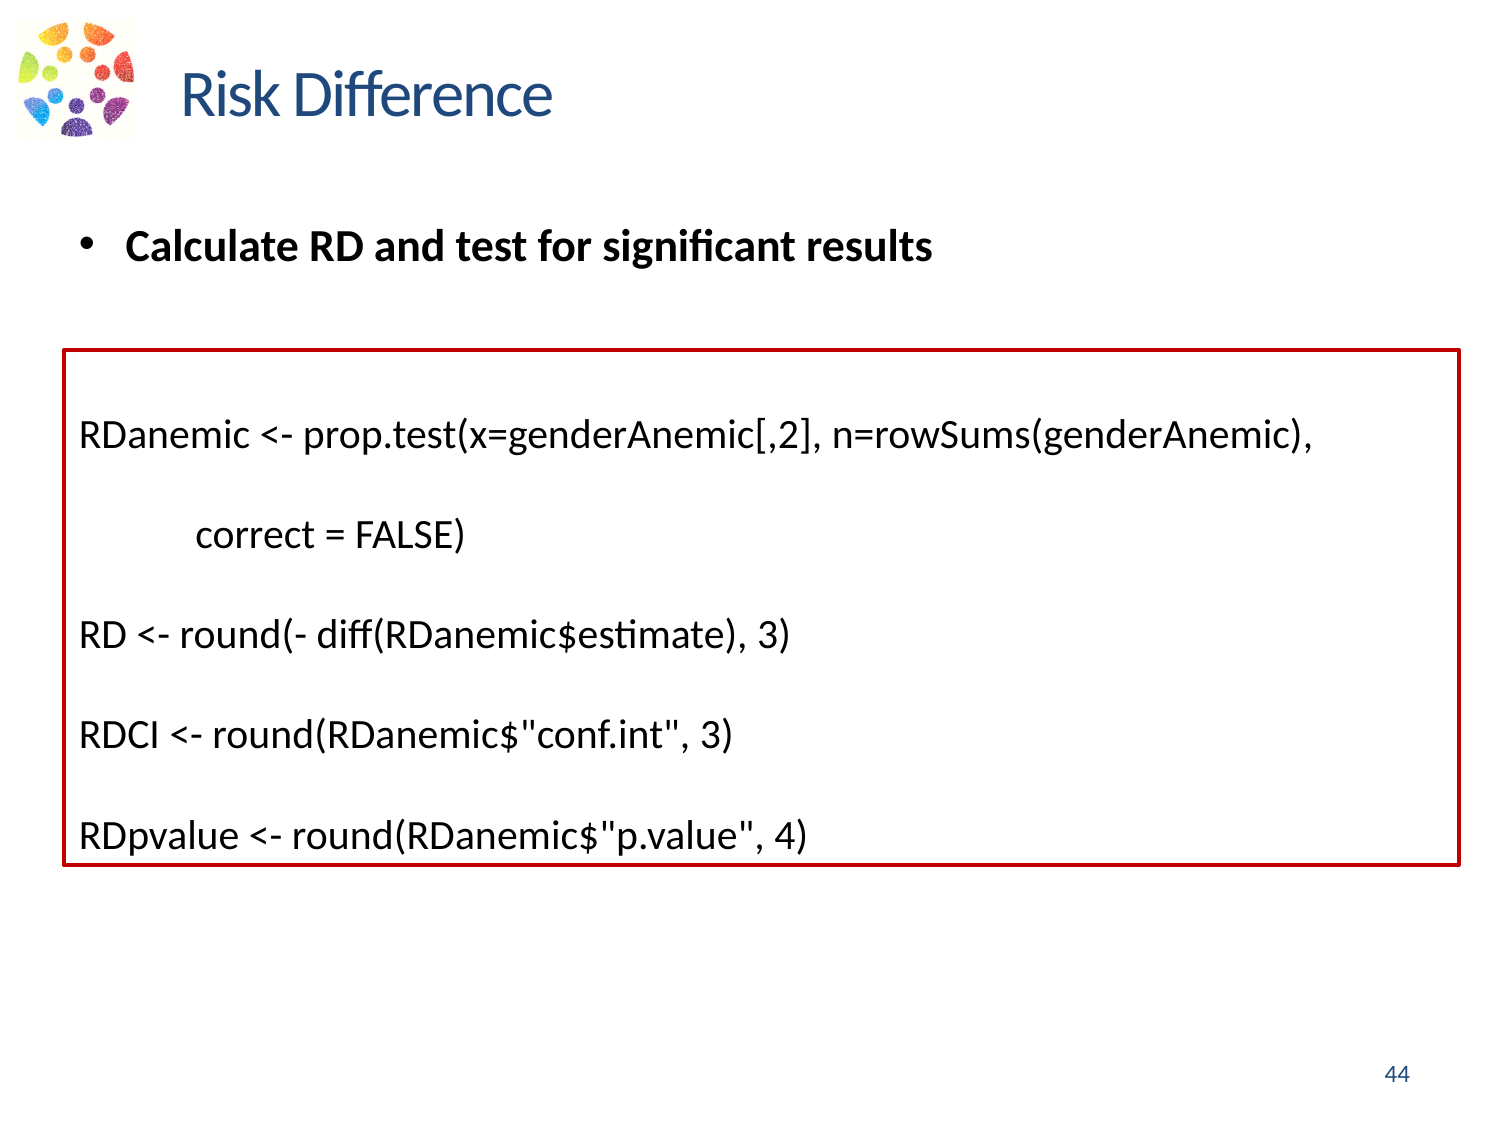

Risk Difference
Calculate RD and test for significant results
RDanemic <- prop.test(x=genderAnemic[,2], n=rowSums(genderAnemic),  correct = FALSE)
RD <- round(- diff(RDanemic$estimate), 3)
RDCI <- round(RDanemic$"conf.int", 3)
RDpvalue <- round(RDanemic$"p.value", 4)

44